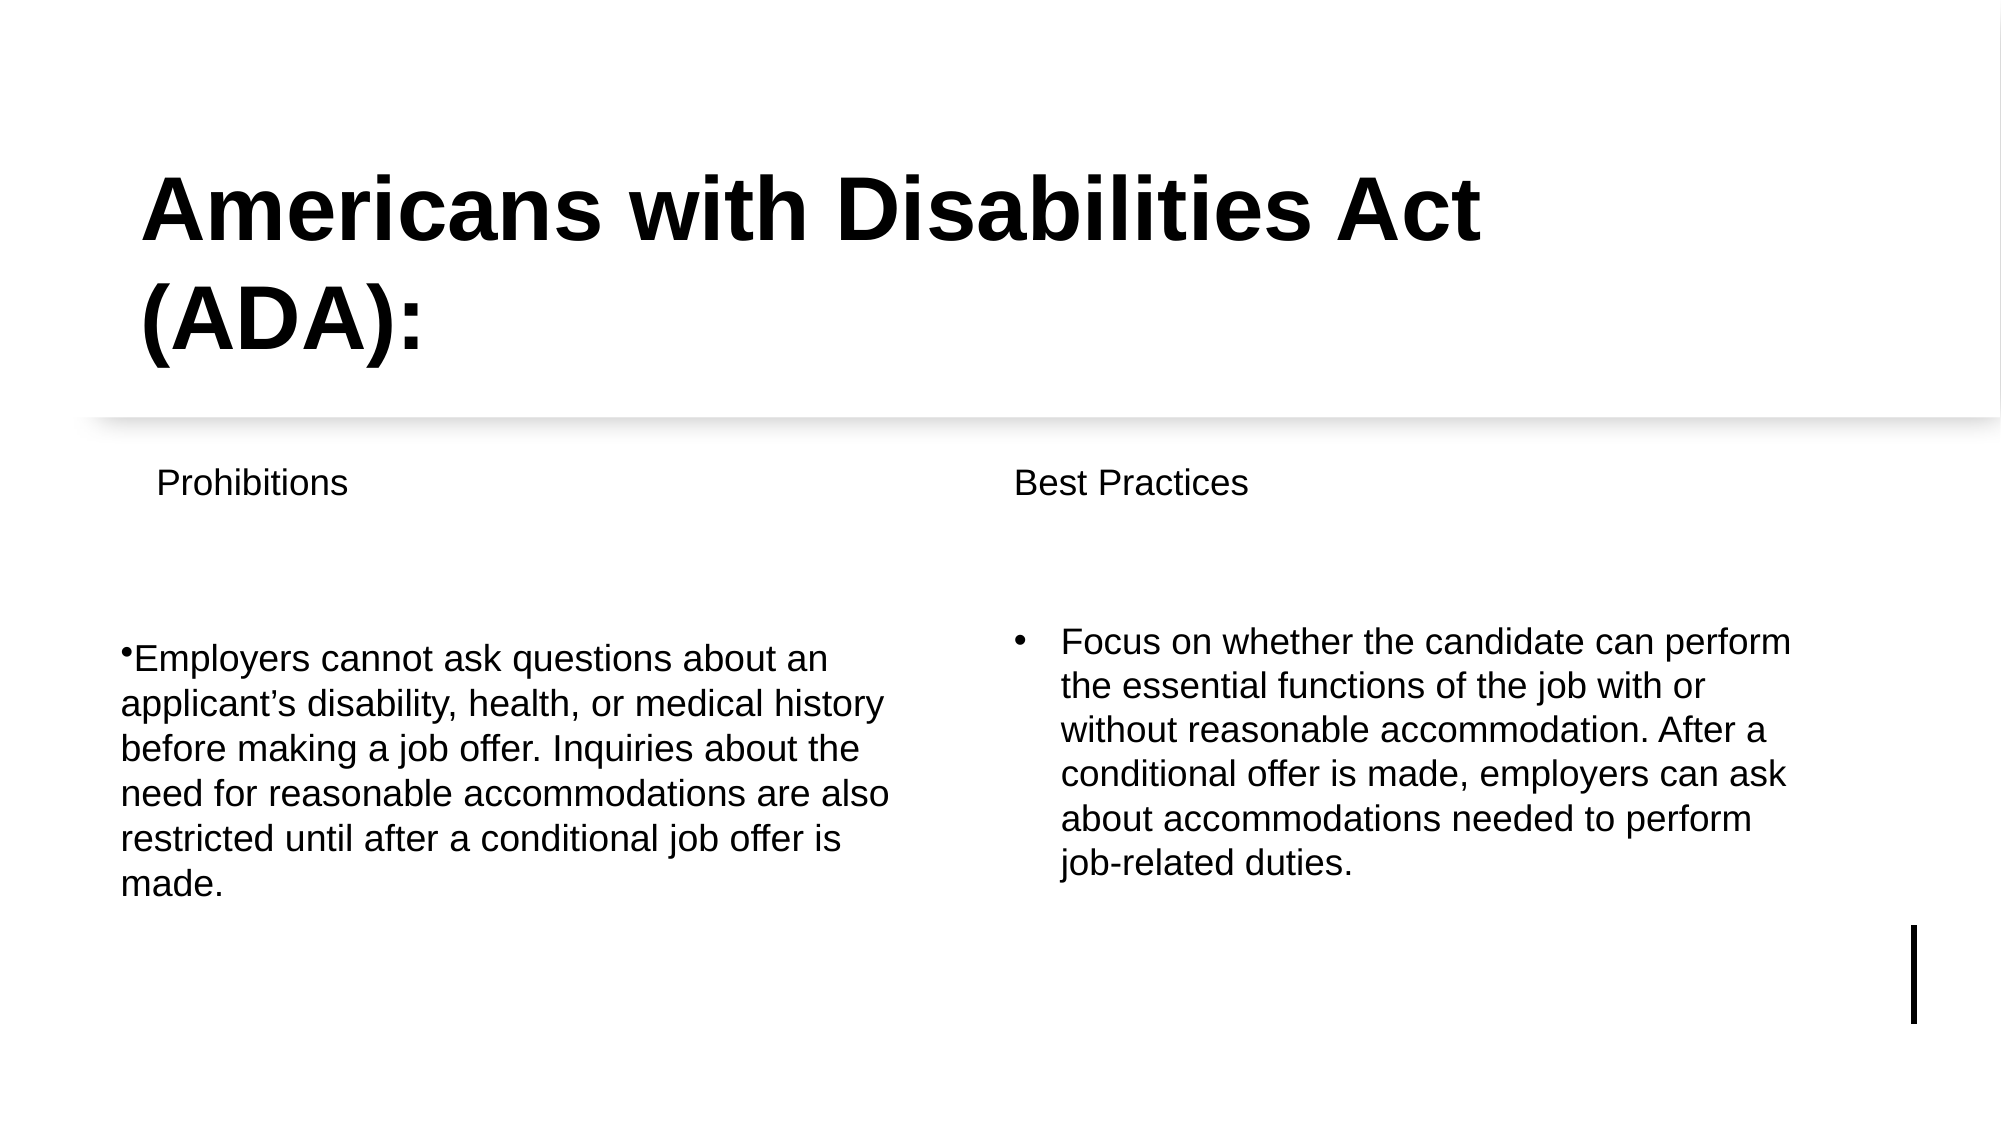

# Americans with Disabilities Act (ADA):
Prohibitions
Best Practices

Employers cannot ask questions about an applicant’s disability, health, or medical history before making a job offer. Inquiries about the need for reasonable accommodations are also restricted until after a conditional job offer is made.
Focus on whether the candidate can perform the essential functions of the job with or without reasonable accommodation. After a conditional offer is made, employers can ask about accommodations needed to perform job-related duties.